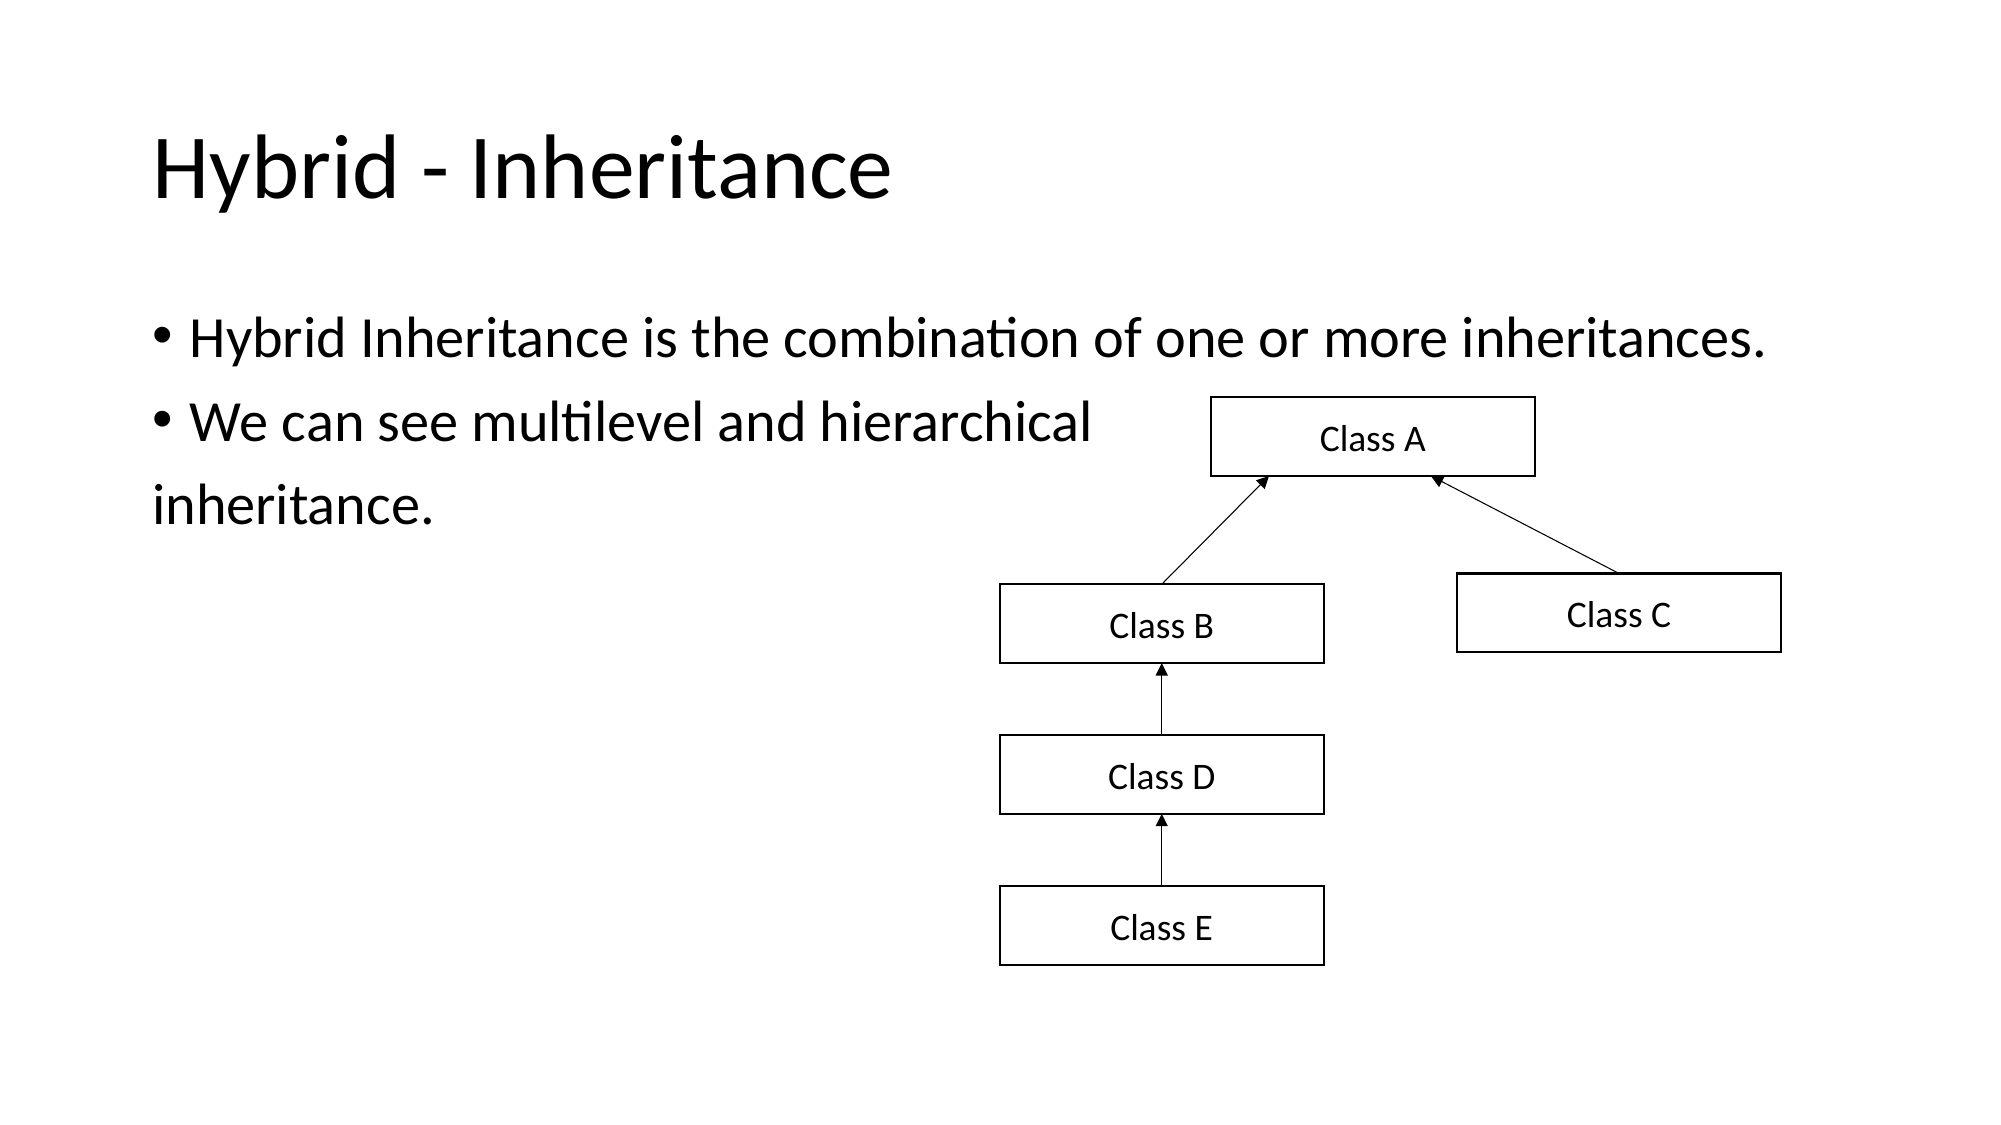

# Hybrid - Inheritance
Hybrid Inheritance is the combination of one or more inheritances.
We can see multilevel and hierarchical
inheritance.
Class A
Class C
Class B
Class D
Class E